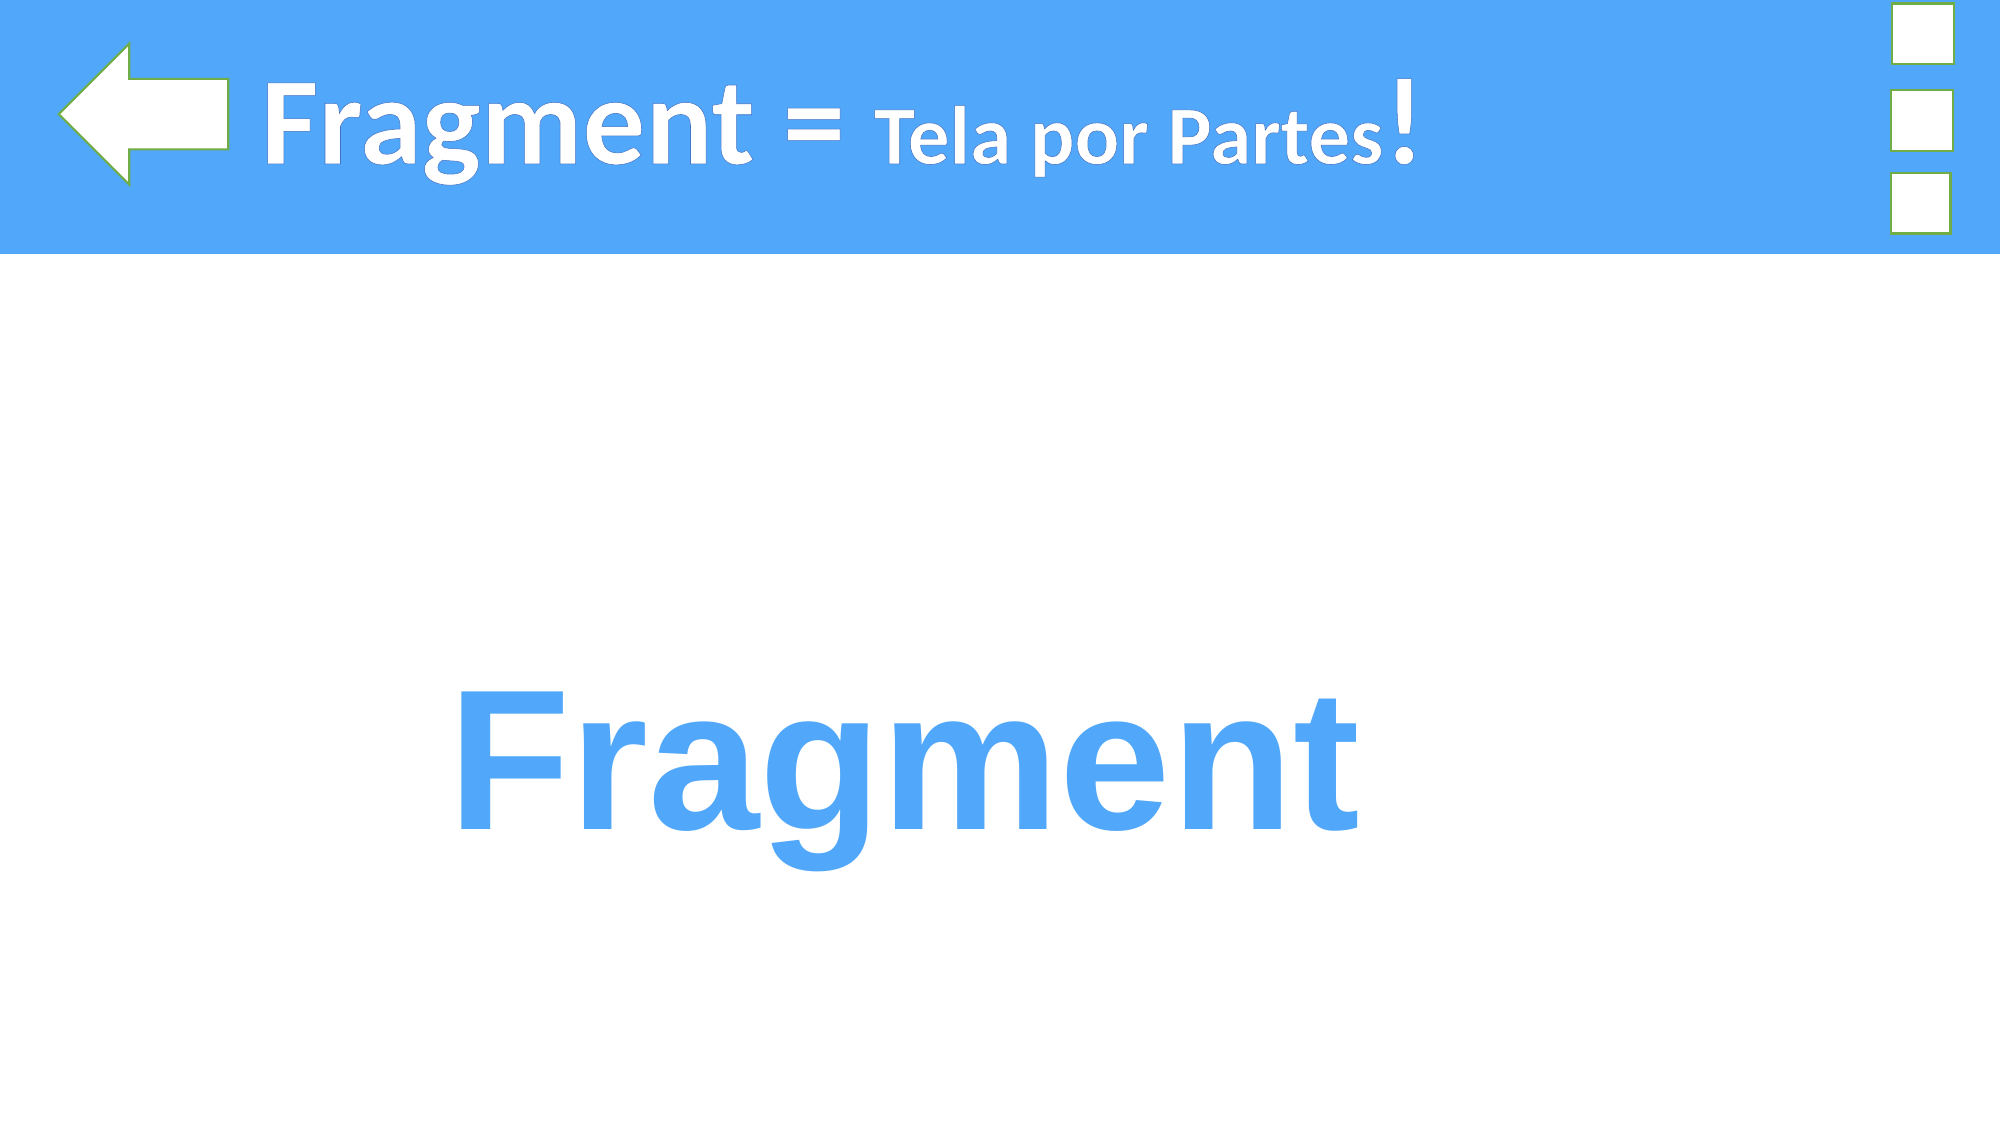

Fragment = Tela por Partes!

Fragment
E aí cara! Beleza?